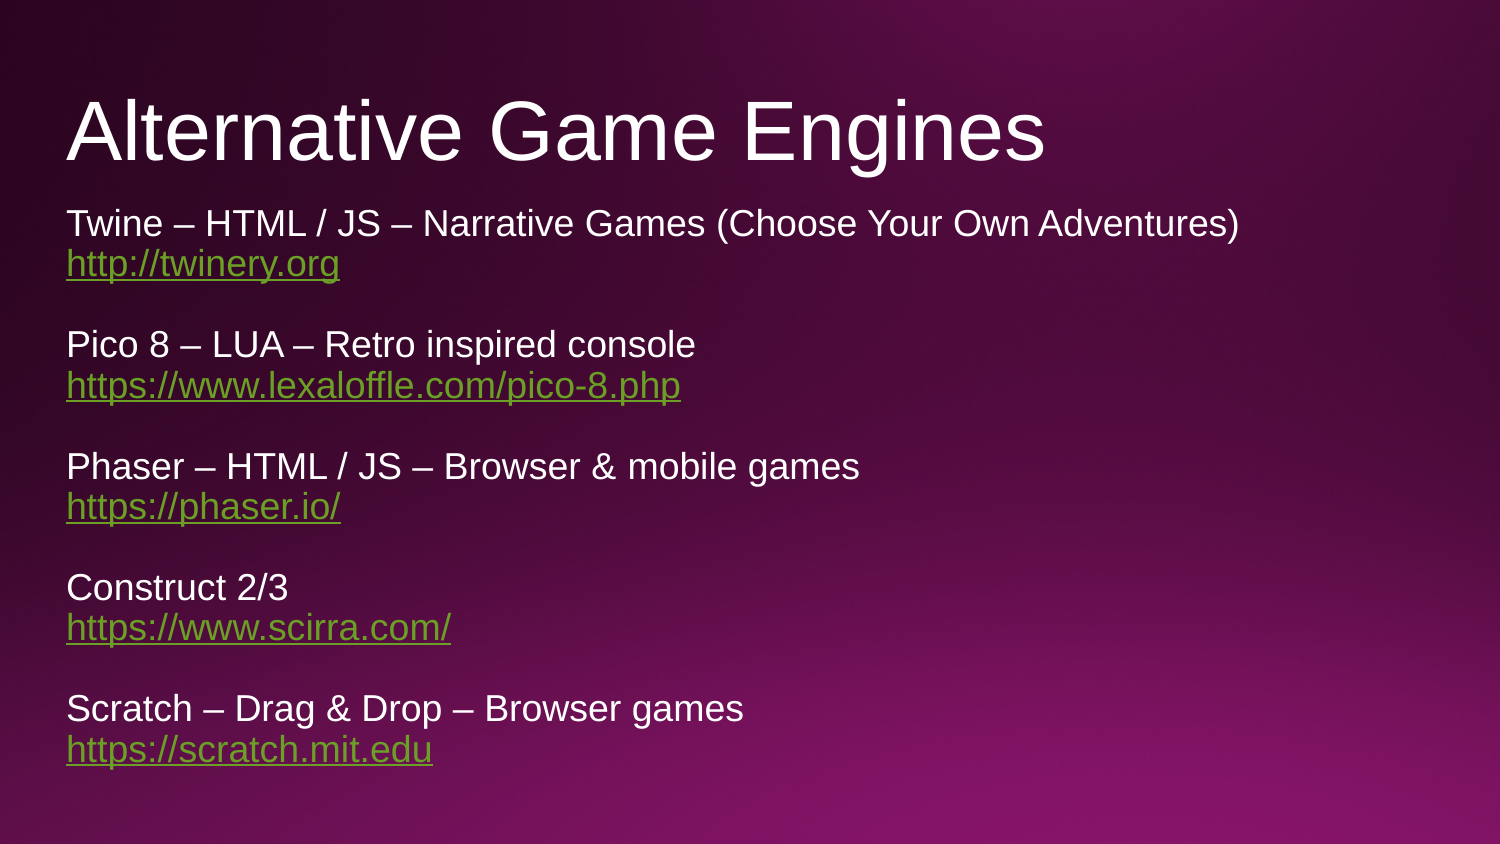

# Alternative Game Engines
Twine – HTML / JS – Narrative Games (Choose Your Own Adventures)
http://twinery.org

Pico 8 – LUA – Retro inspired console
https://www.lexaloffle.com/pico-8.php

Phaser – HTML / JS – Browser & mobile games
https://phaser.io/

Construct 2/3
https://www.scirra.com/

Scratch – Drag & Drop – Browser games
https://scratch.mit.edu